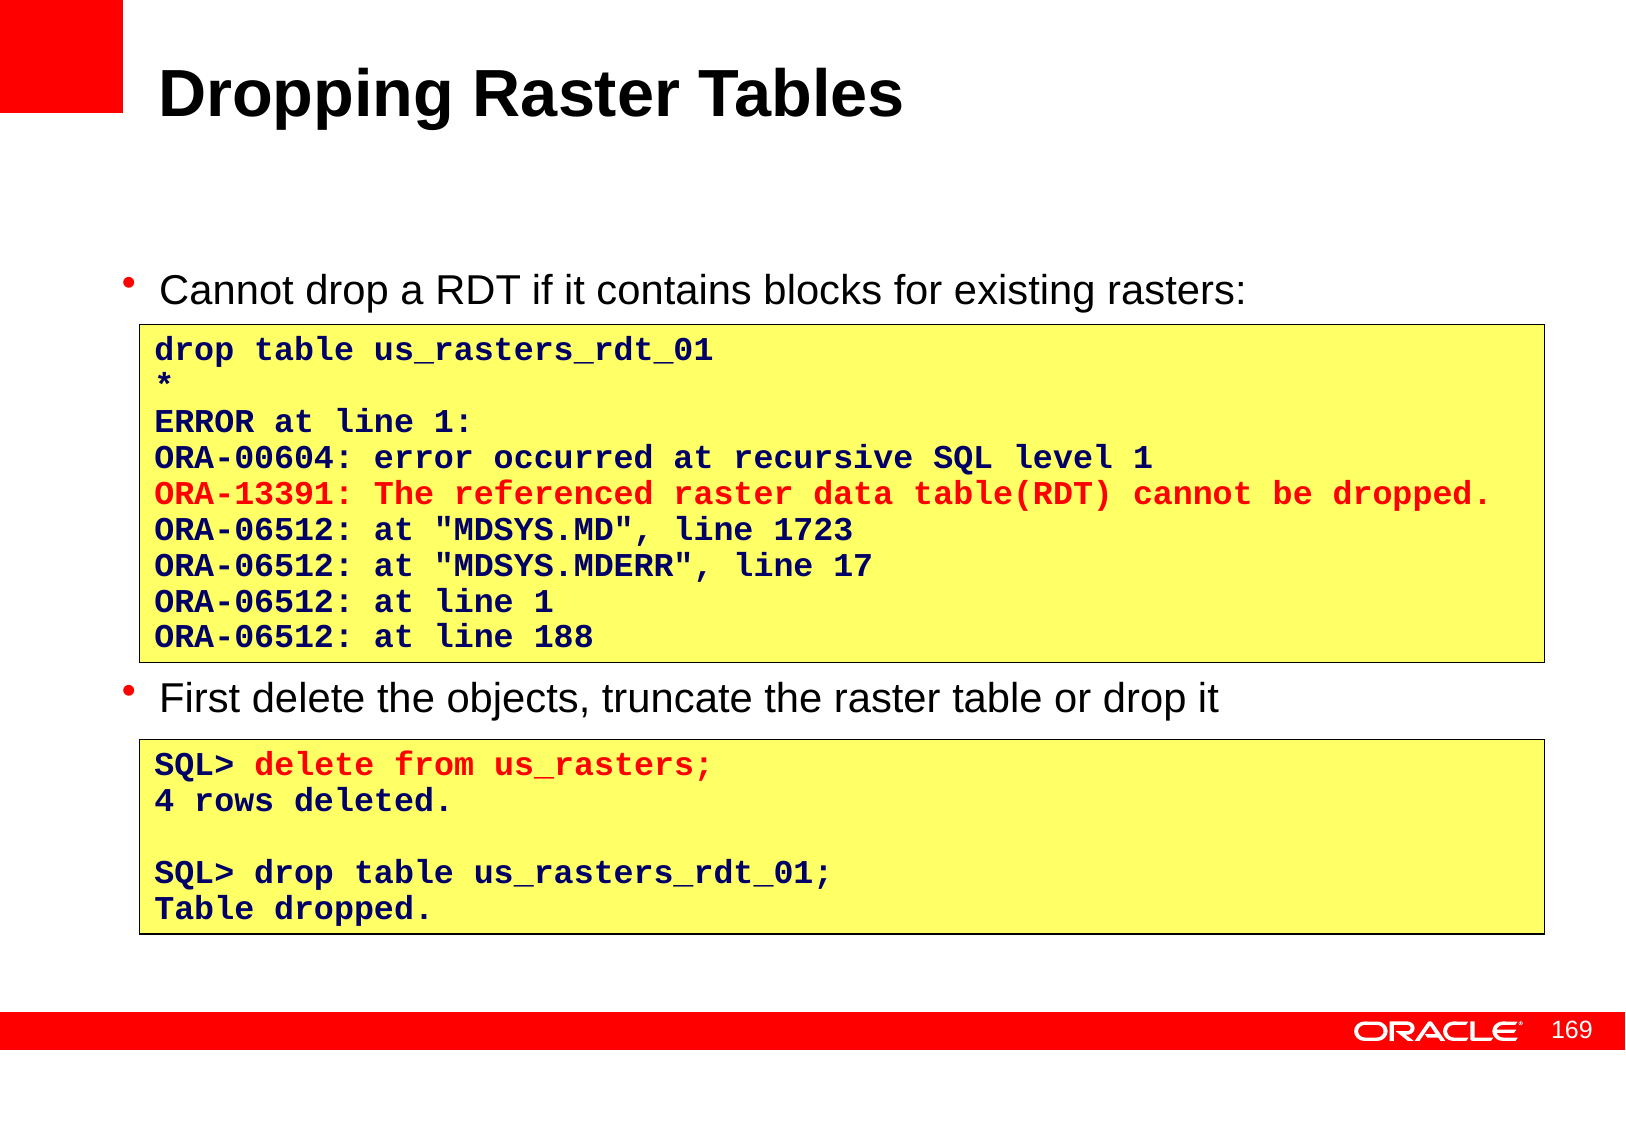

# Dropping Raster Tables
Cannot drop a RDT if it contains blocks for existing rasters:

First delete the objects, truncate the raster table or drop it
drop table us_rasters_rdt_01
*
ERROR at line 1:
ORA-00604: error occurred at recursive SQL level 1
ORA-13391: The referenced raster data table(RDT) cannot be dropped.
ORA-06512: at "MDSYS.MD", line 1723
ORA-06512: at "MDSYS.MDERR", line 17
ORA-06512: at line 1
ORA-06512: at line 188
SQL> delete from us_rasters;
4 rows deleted.

SQL> drop table us_rasters_rdt_01;
Table dropped.